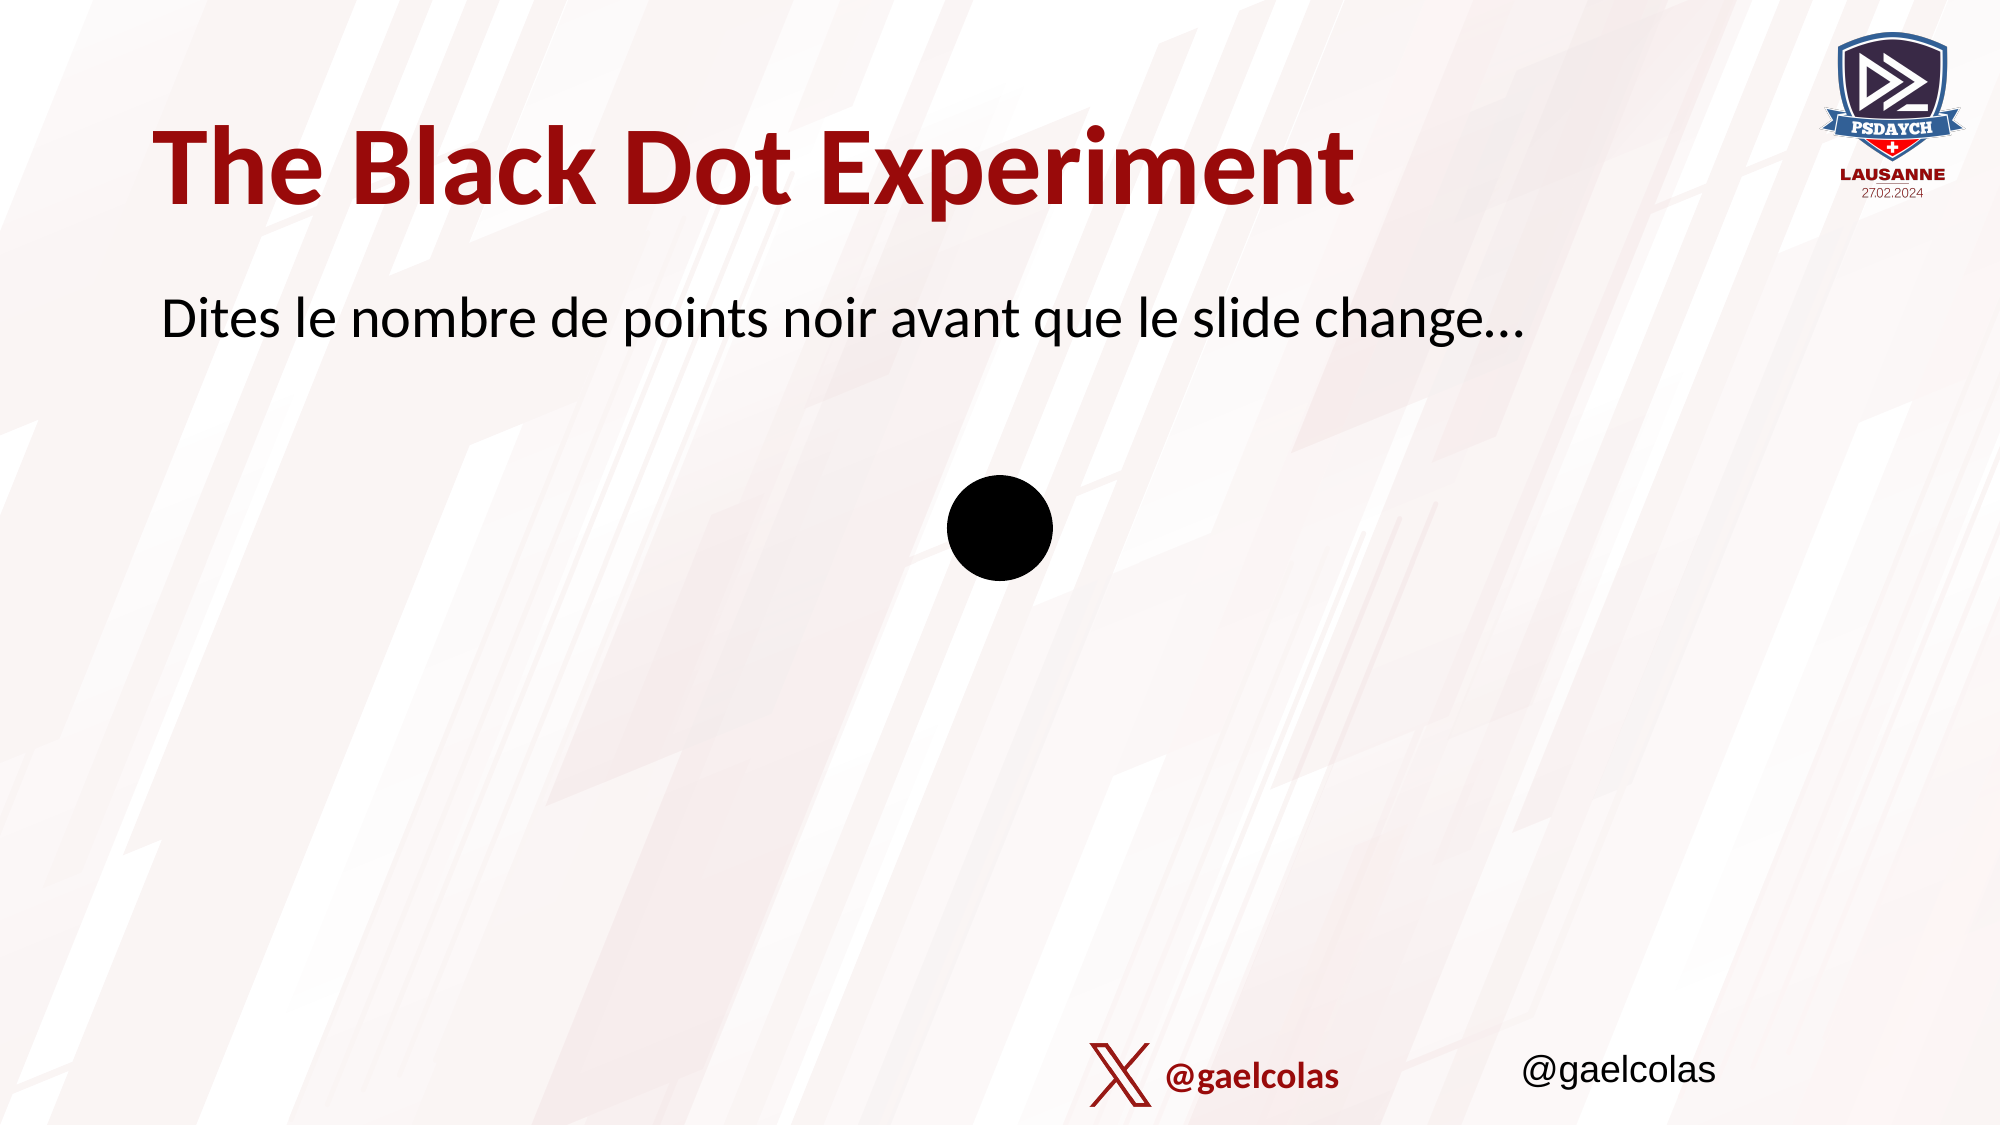

# The Black Dot Experiment
Dites le nombre de points noir avant que le slide change…

@gaelcolas